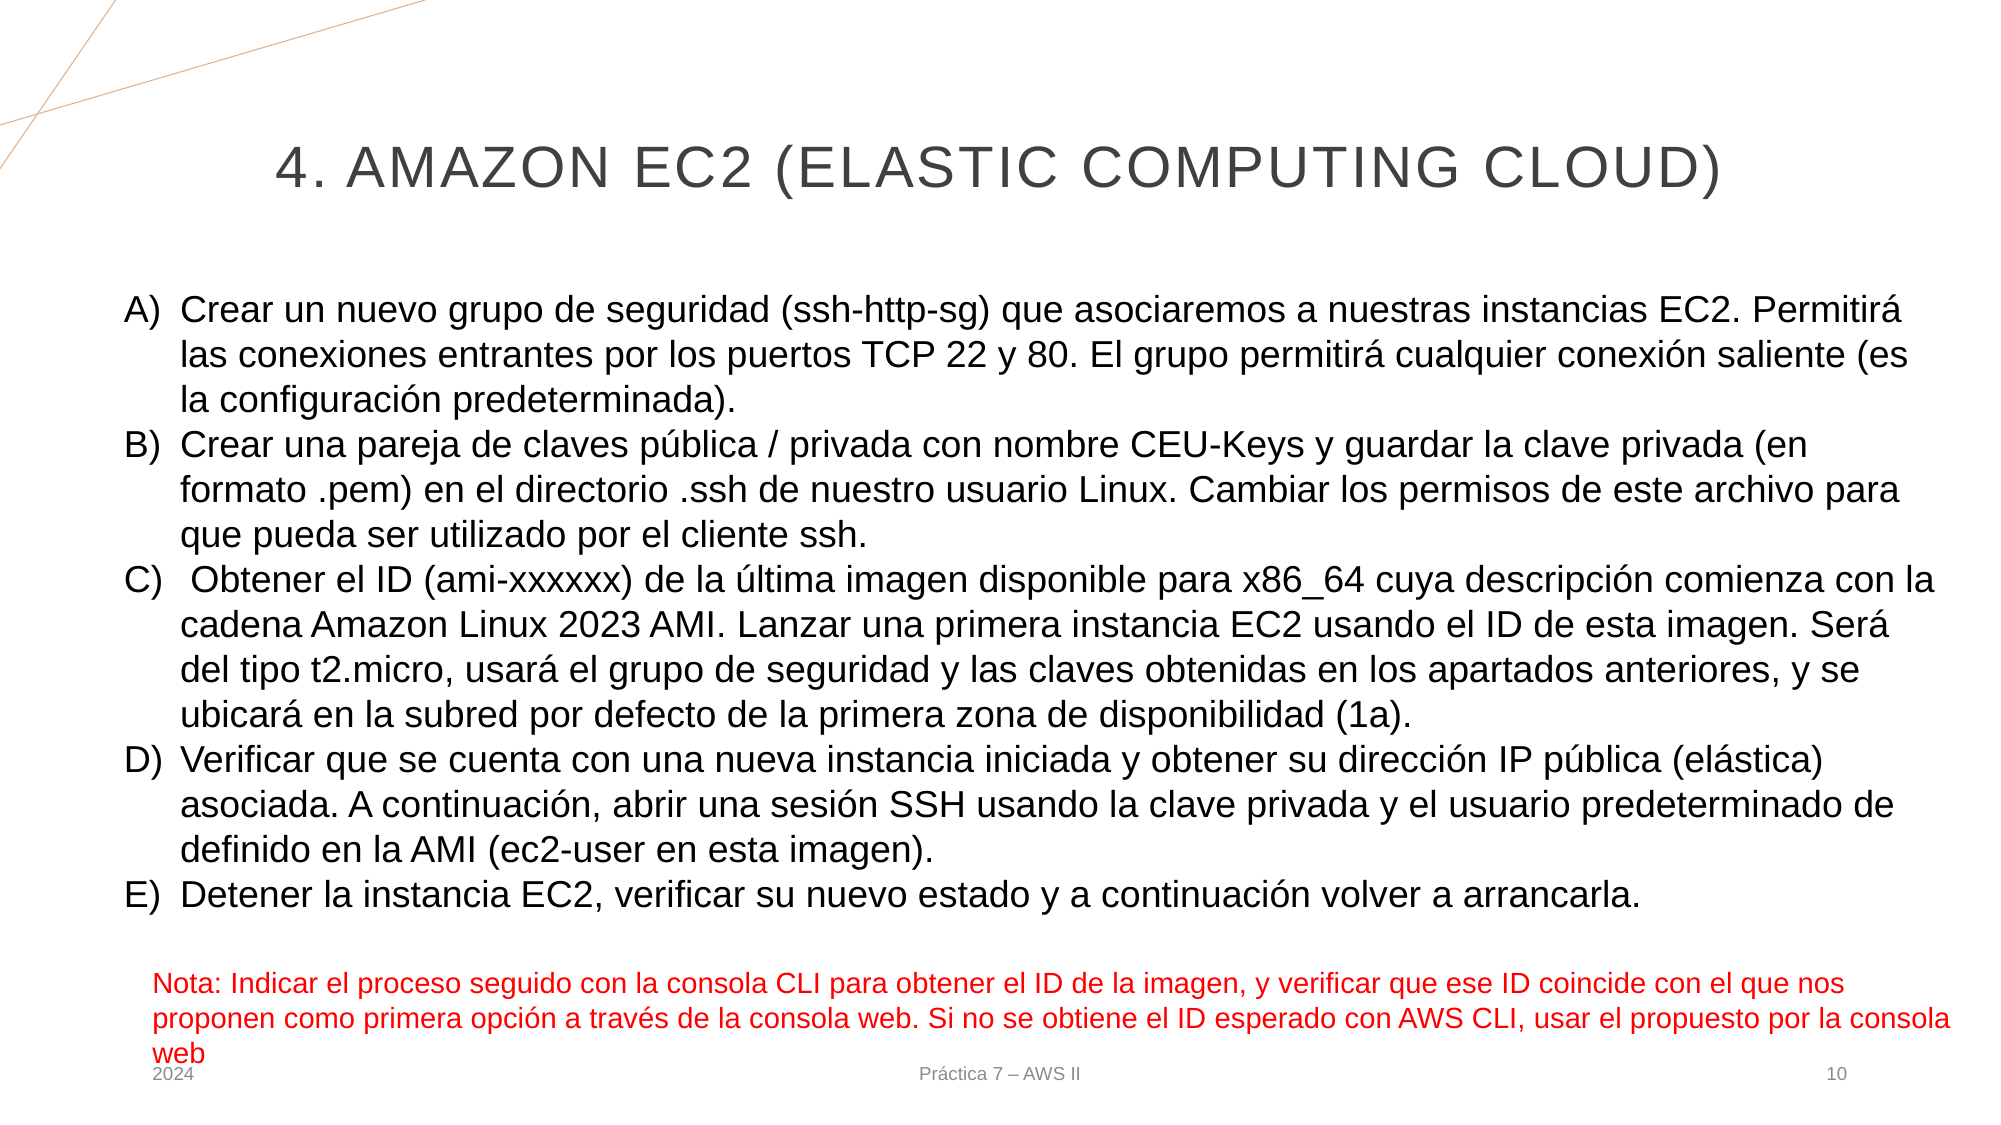

# 4. Amazon EC2 (Elastic Computing Cloud)
Crear un nuevo grupo de seguridad (ssh-http-sg) que asociaremos a nuestras instancias EC2. Permitirá las conexiones entrantes por los puertos TCP 22 y 80. El grupo permitirá cualquier conexión saliente (es la configuración predeterminada).
Crear una pareja de claves pública / privada con nombre CEU-Keys y guardar la clave privada (en formato .pem) en el directorio .ssh de nuestro usuario Linux. Cambiar los permisos de este archivo para que pueda ser utilizado por el cliente ssh.
 Obtener el ID (ami-xxxxxx) de la última imagen disponible para x86_64 cuya descripción comienza con la cadena Amazon Linux 2023 AMI. Lanzar una primera instancia EC2 usando el ID de esta imagen. Será del tipo t2.micro, usará el grupo de seguridad y las claves obtenidas en los apartados anteriores, y se ubicará en la subred por defecto de la primera zona de disponibilidad (1a).
Verificar que se cuenta con una nueva instancia iniciada y obtener su dirección IP pública (elástica) asociada. A continuación, abrir una sesión SSH usando la clave privada y el usuario predeterminado de definido en la AMI (ec2-user en esta imagen).
Detener la instancia EC2, verificar su nuevo estado y a continuación volver a arrancarla.
Nota: Indicar el proceso seguido con la consola CLI para obtener el ID de la imagen, y verificar que ese ID coincide con el que nos proponen como primera opción a través de la consola web. Si no se obtiene el ID esperado con AWS CLI, usar el propuesto por la consola web
2024
Práctica 7 – AWS II
10